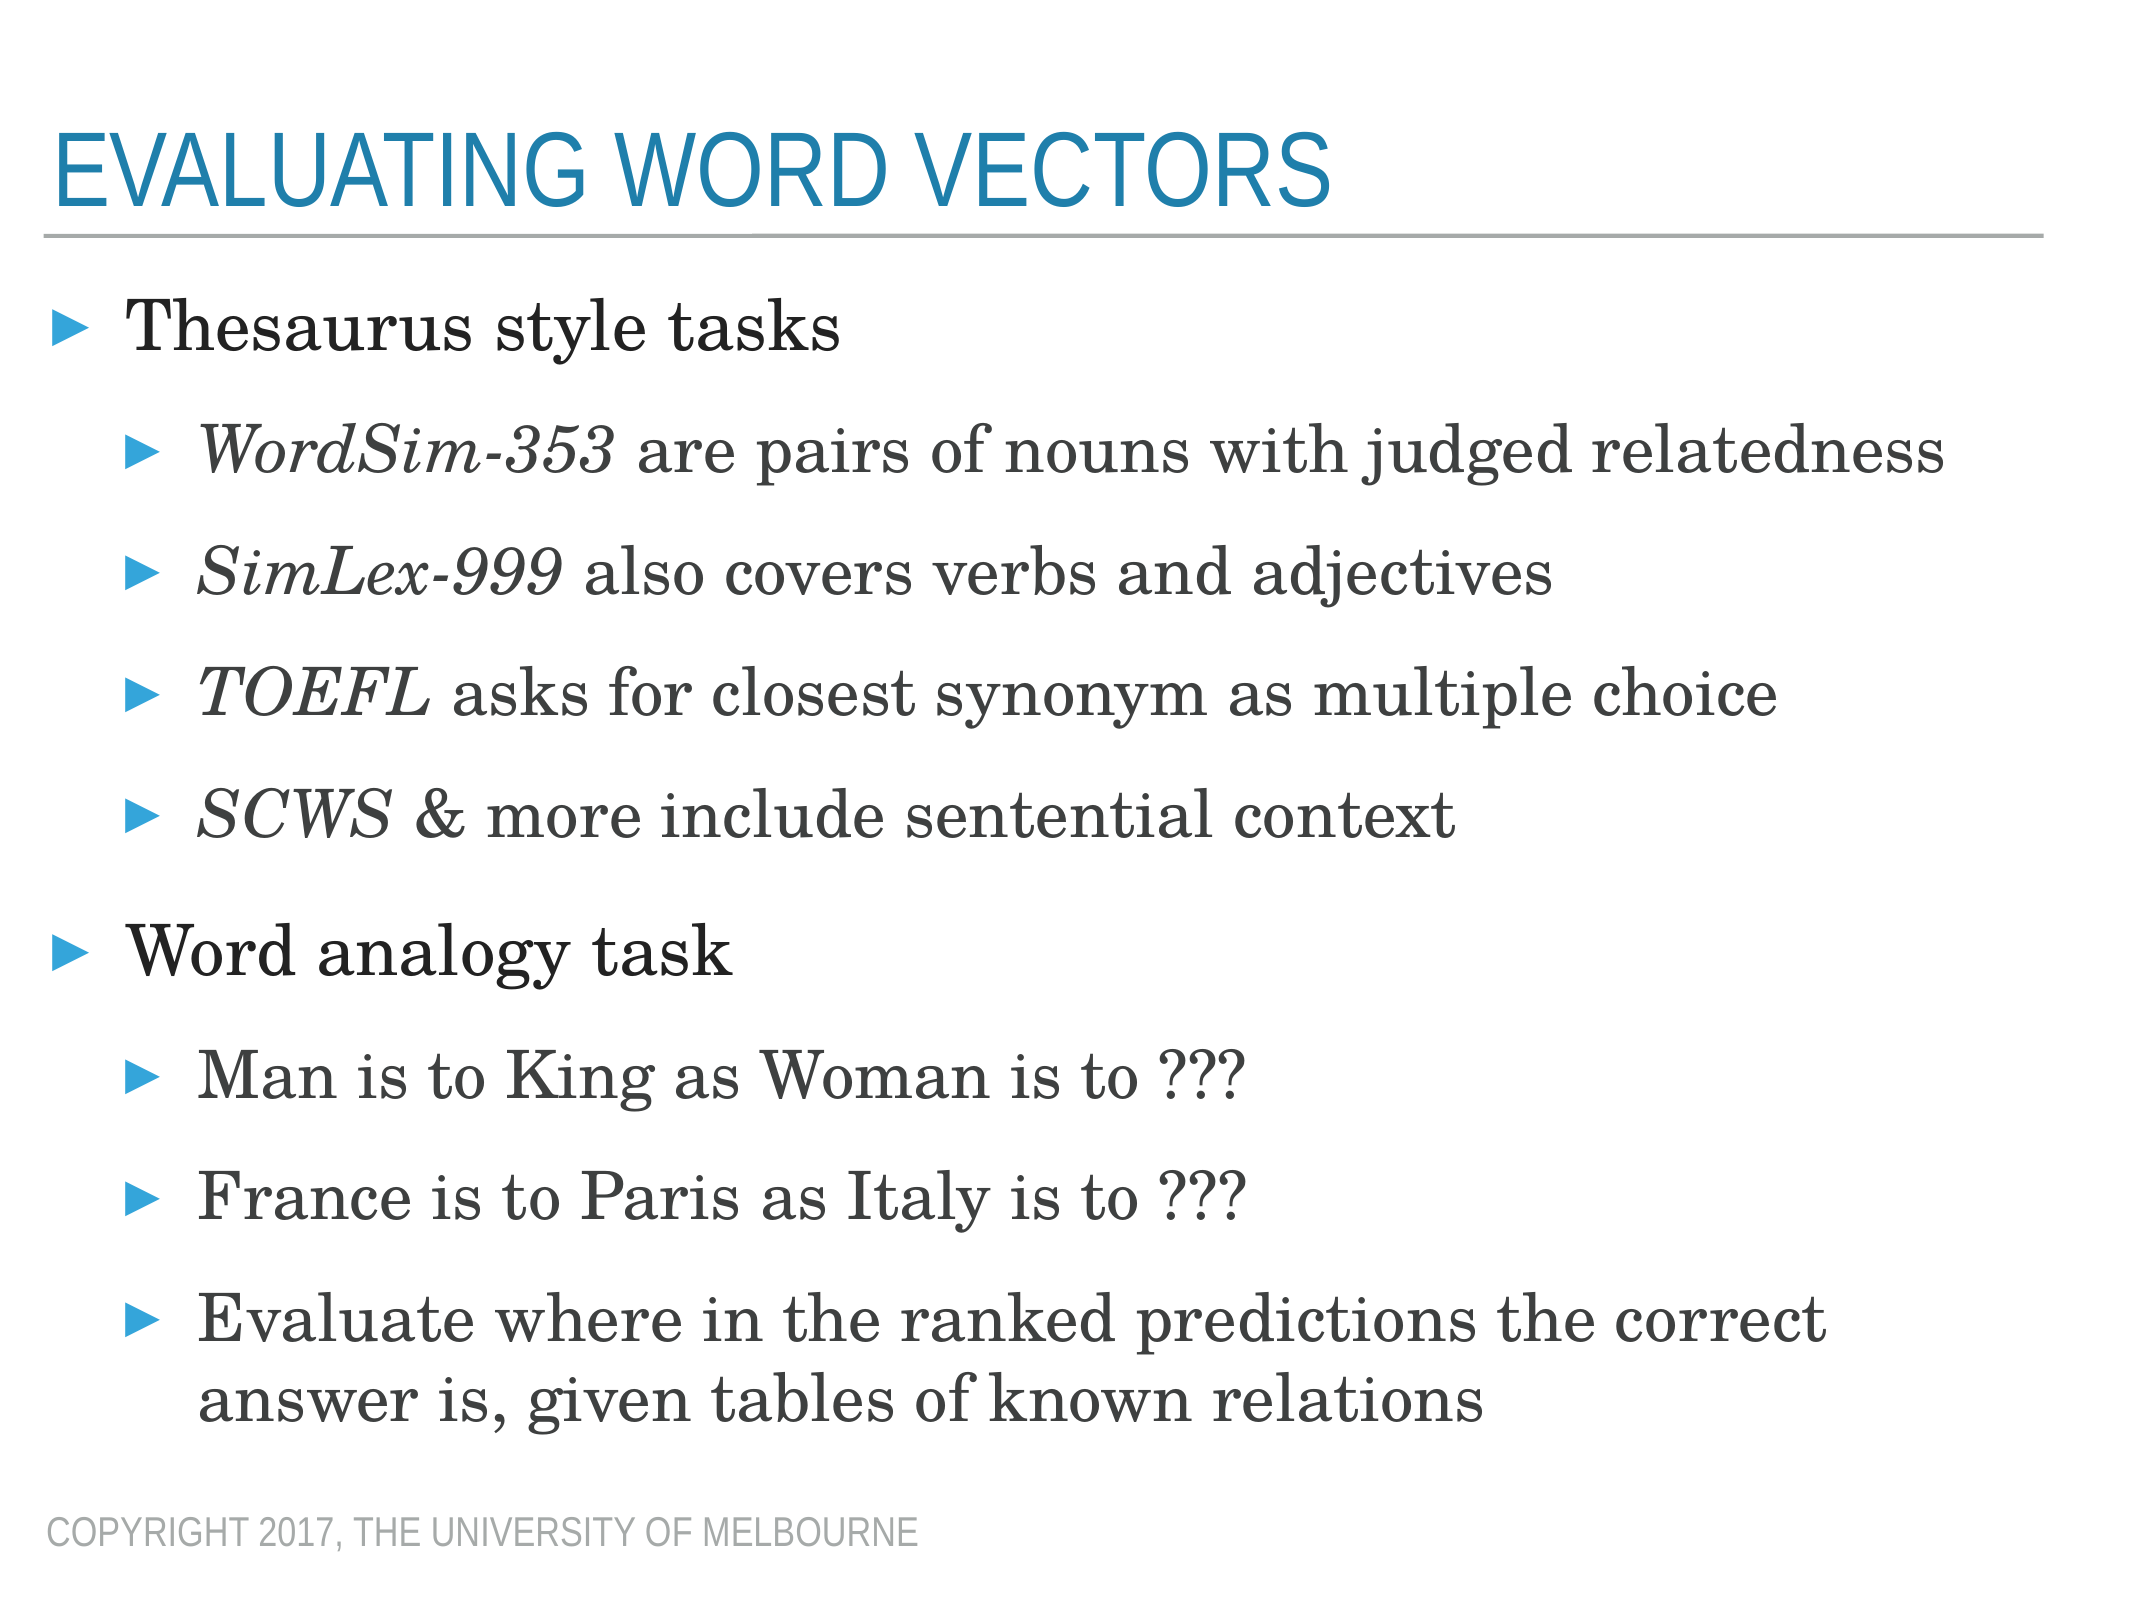

# Evaluating word vectors
Thesaurus style tasks
WordSim-353 are pairs of nouns with judged relatedness
SimLex-999 also covers verbs and adjectives
TOEFL asks for closest synonym as multiple choice
SCWS & more include sentential context
Word analogy task
Man is to King as Woman is to ???
France is to Paris as Italy is to ???
Evaluate where in the ranked predictions the correct answer is, given tables of known relations